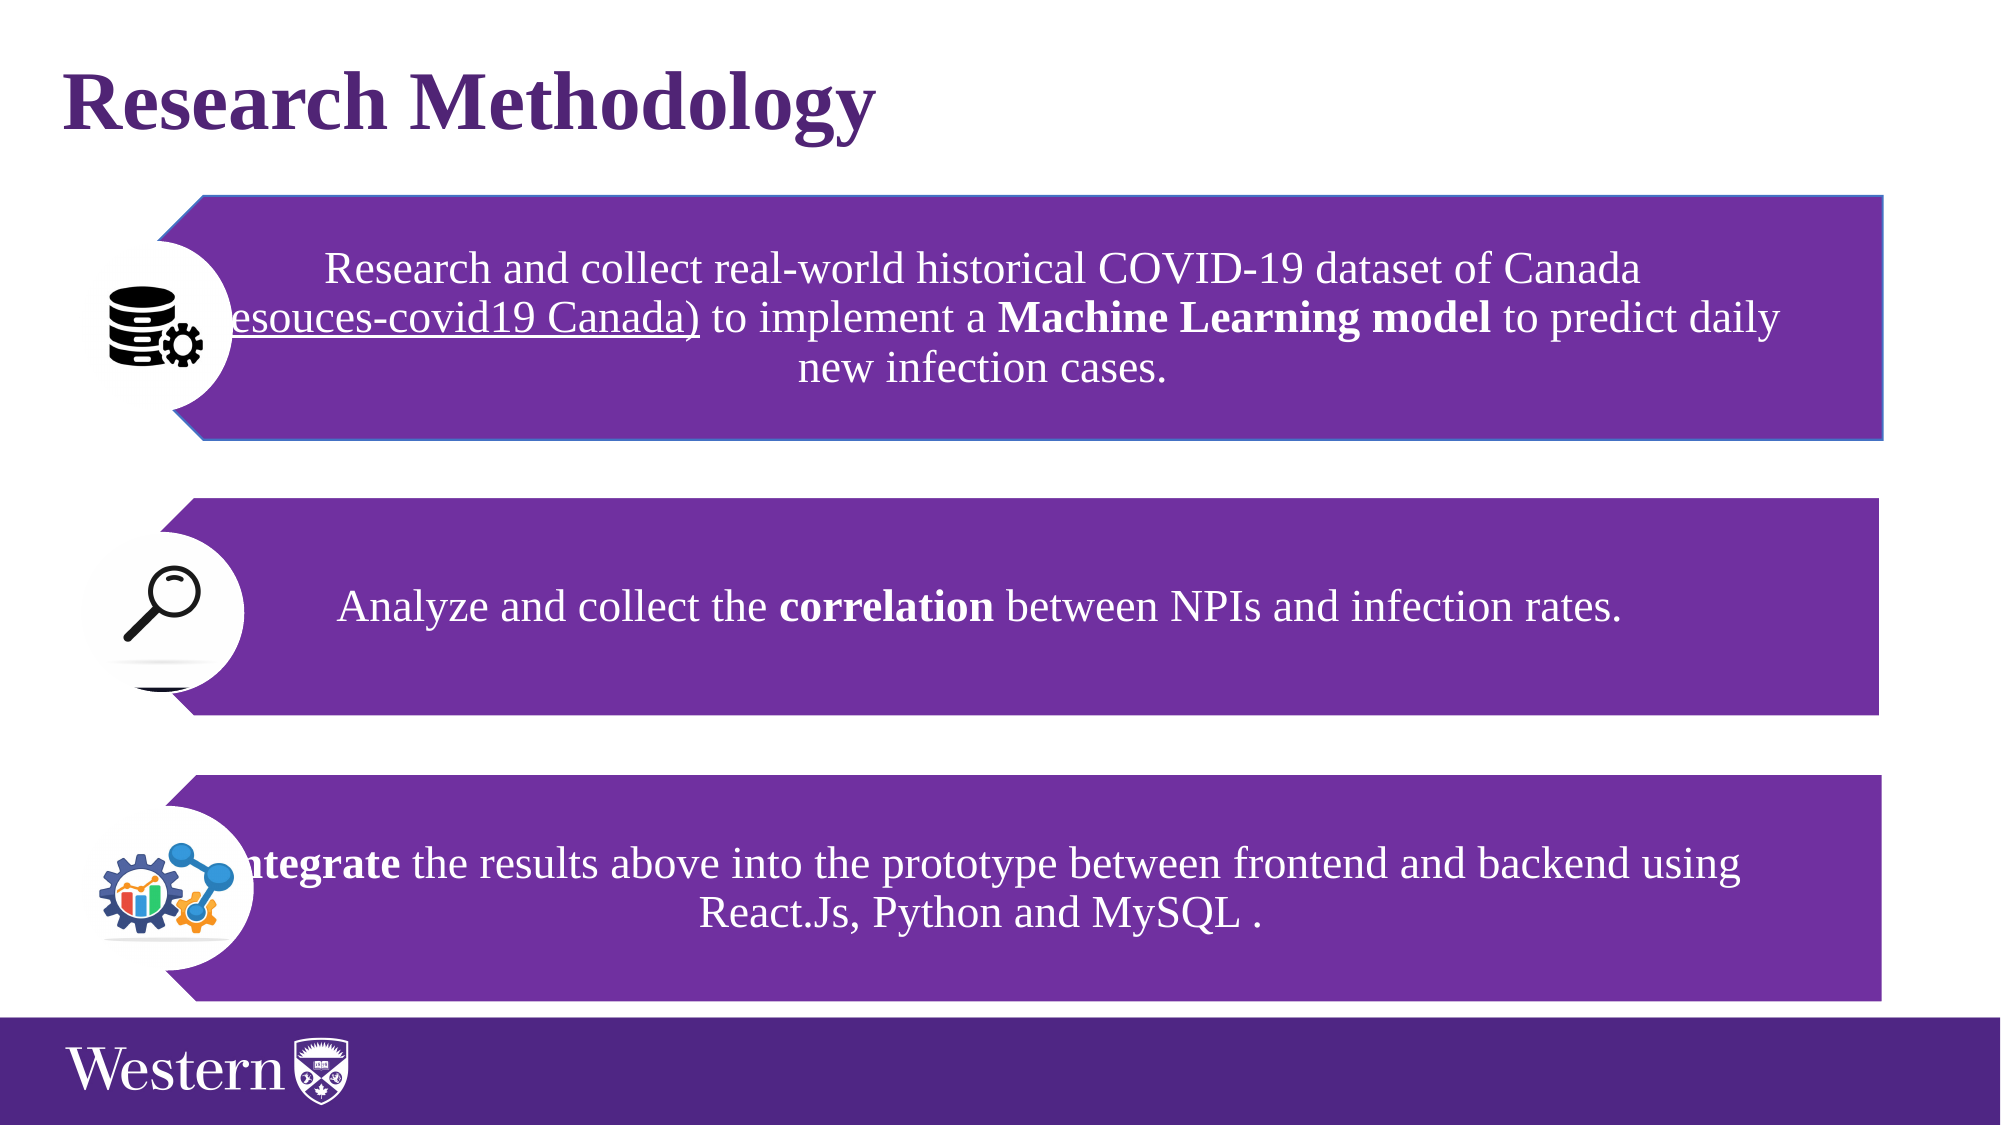

Research Methodology

Research and collect real-world historical COVID-19 dataset of Canada(Resouces-covid19 Canada) to implement a Machine Learning model to predict daily new infection cases.
Analyze and collect the correlation between NPIs and infection rates.
Integrate the results above into the prototype between frontend and backend using React.Js, Python and MySQL .